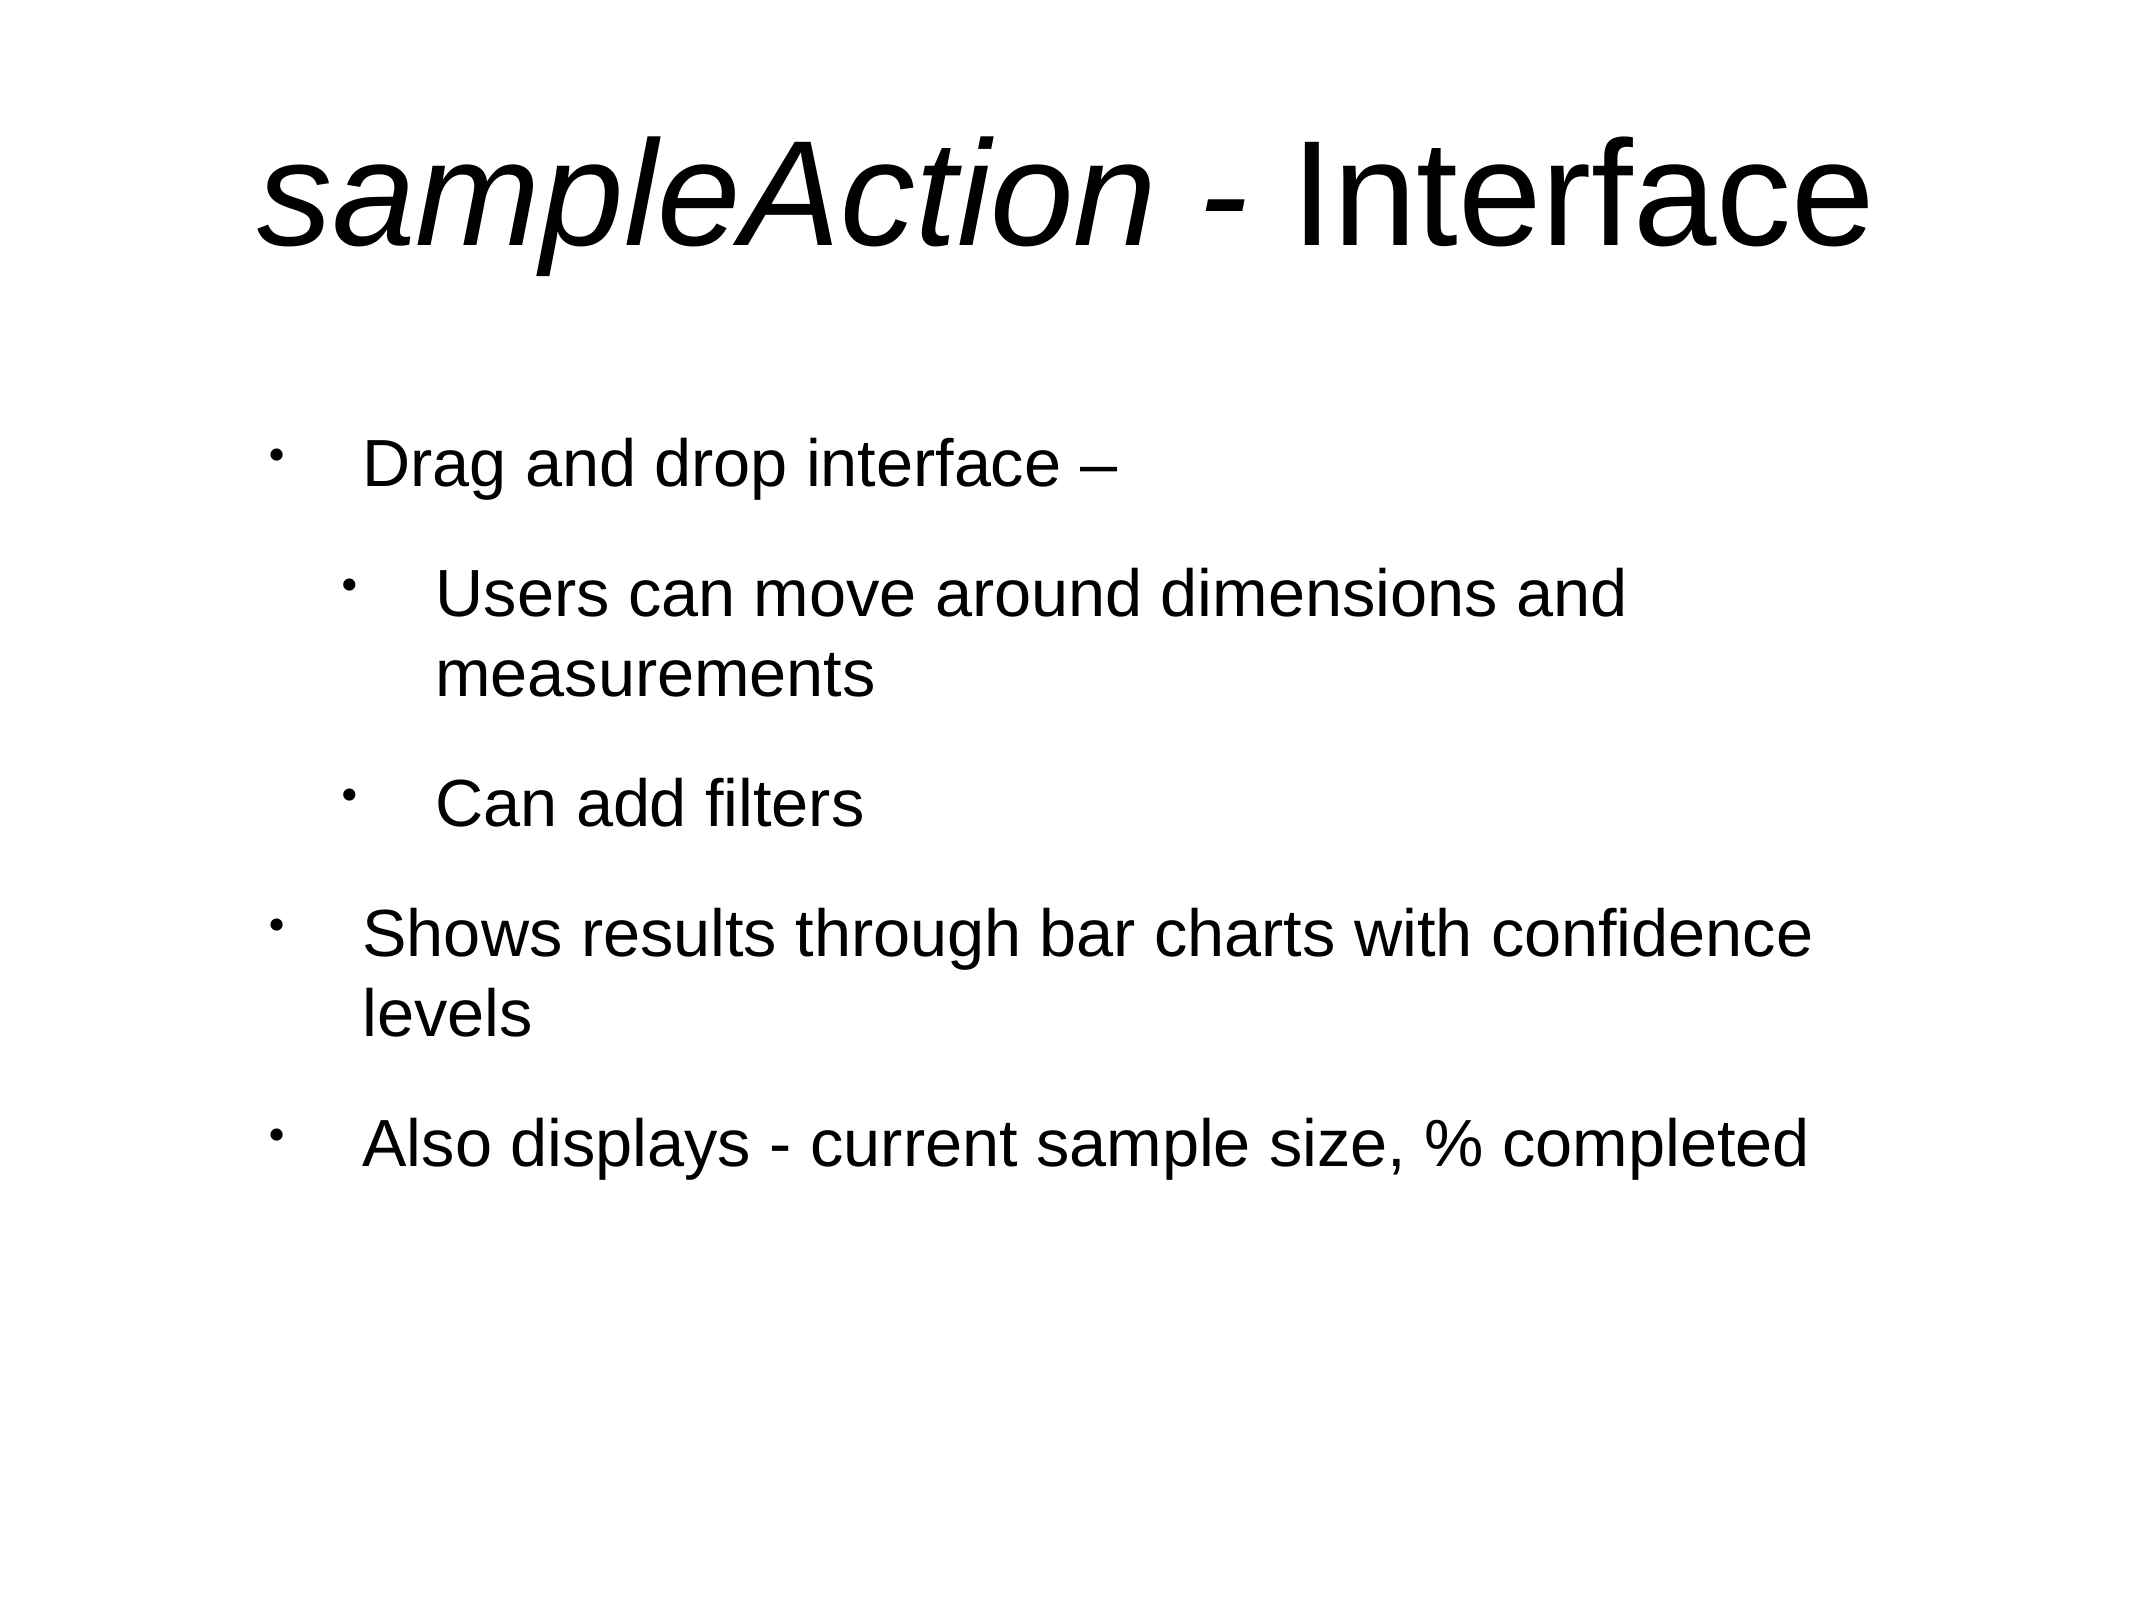

# sampleAction - Interface
Drag and drop interface –
Users can move around dimensions and measurements
Can add filters
Shows results through bar charts with confidence levels
Also displays - current sample size, % completed